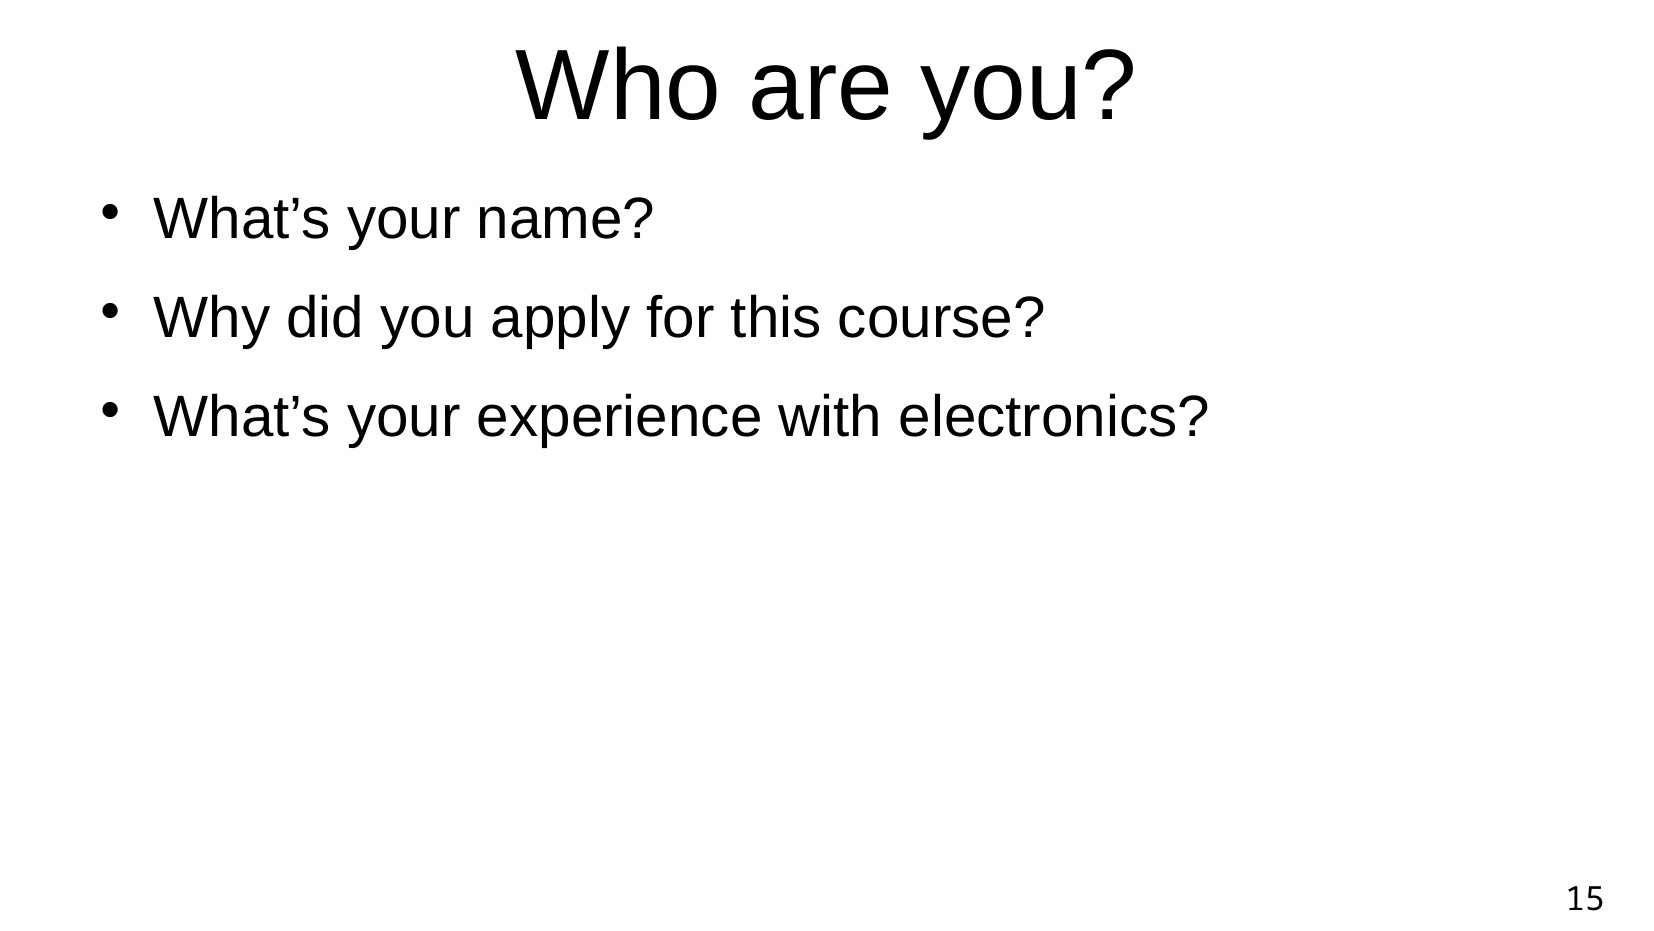

Who are you?
What’s your name?
Why did you apply for this course?
What’s your experience with electronics?